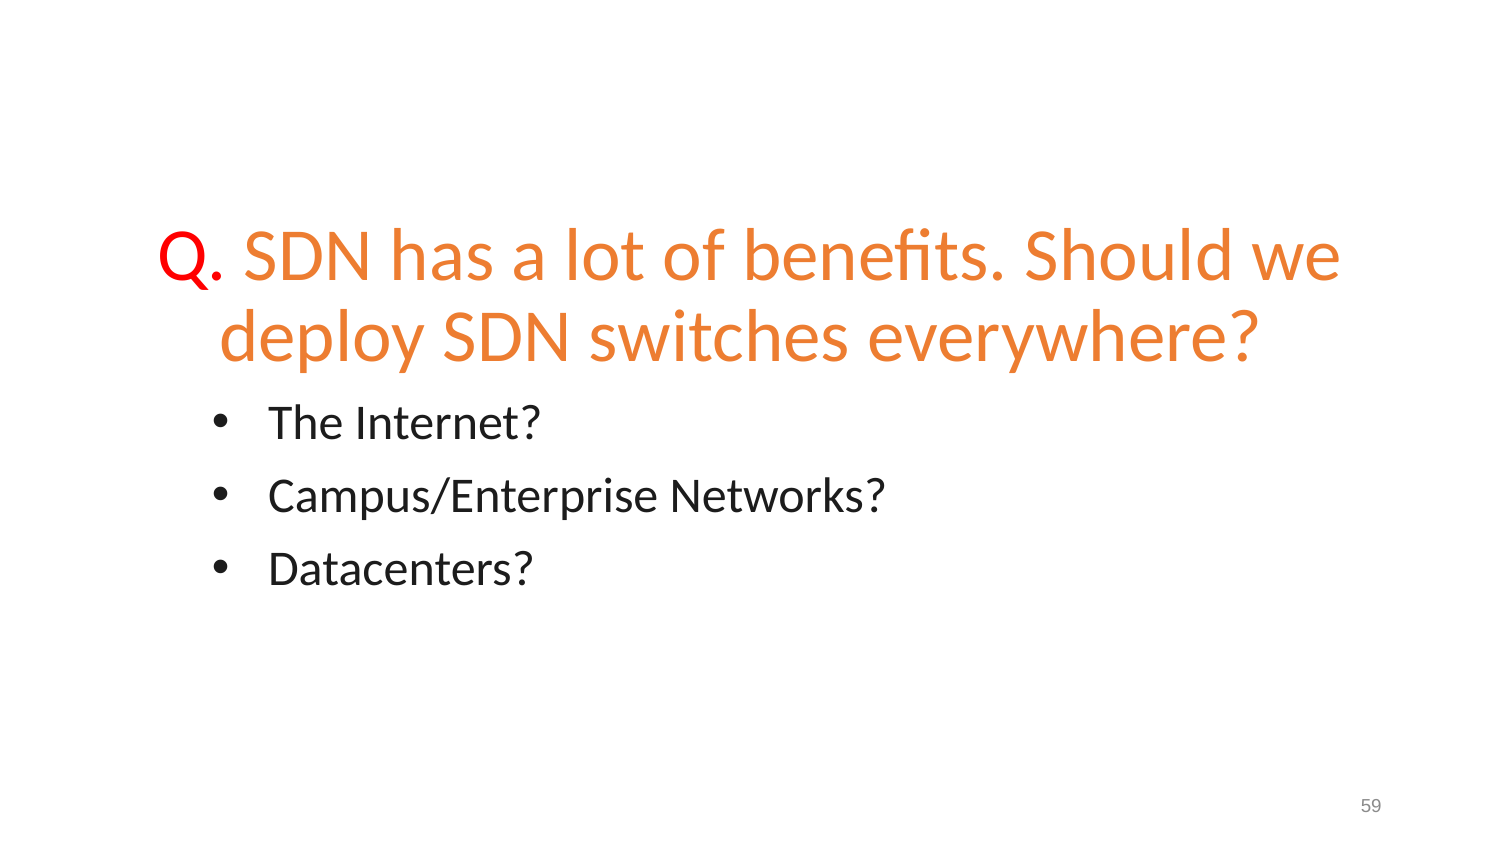

Q. SDN has a lot of benefits. Should we deploy SDN switches everywhere?
The Internet?
Campus/Enterprise Networks?
Datacenters?
59